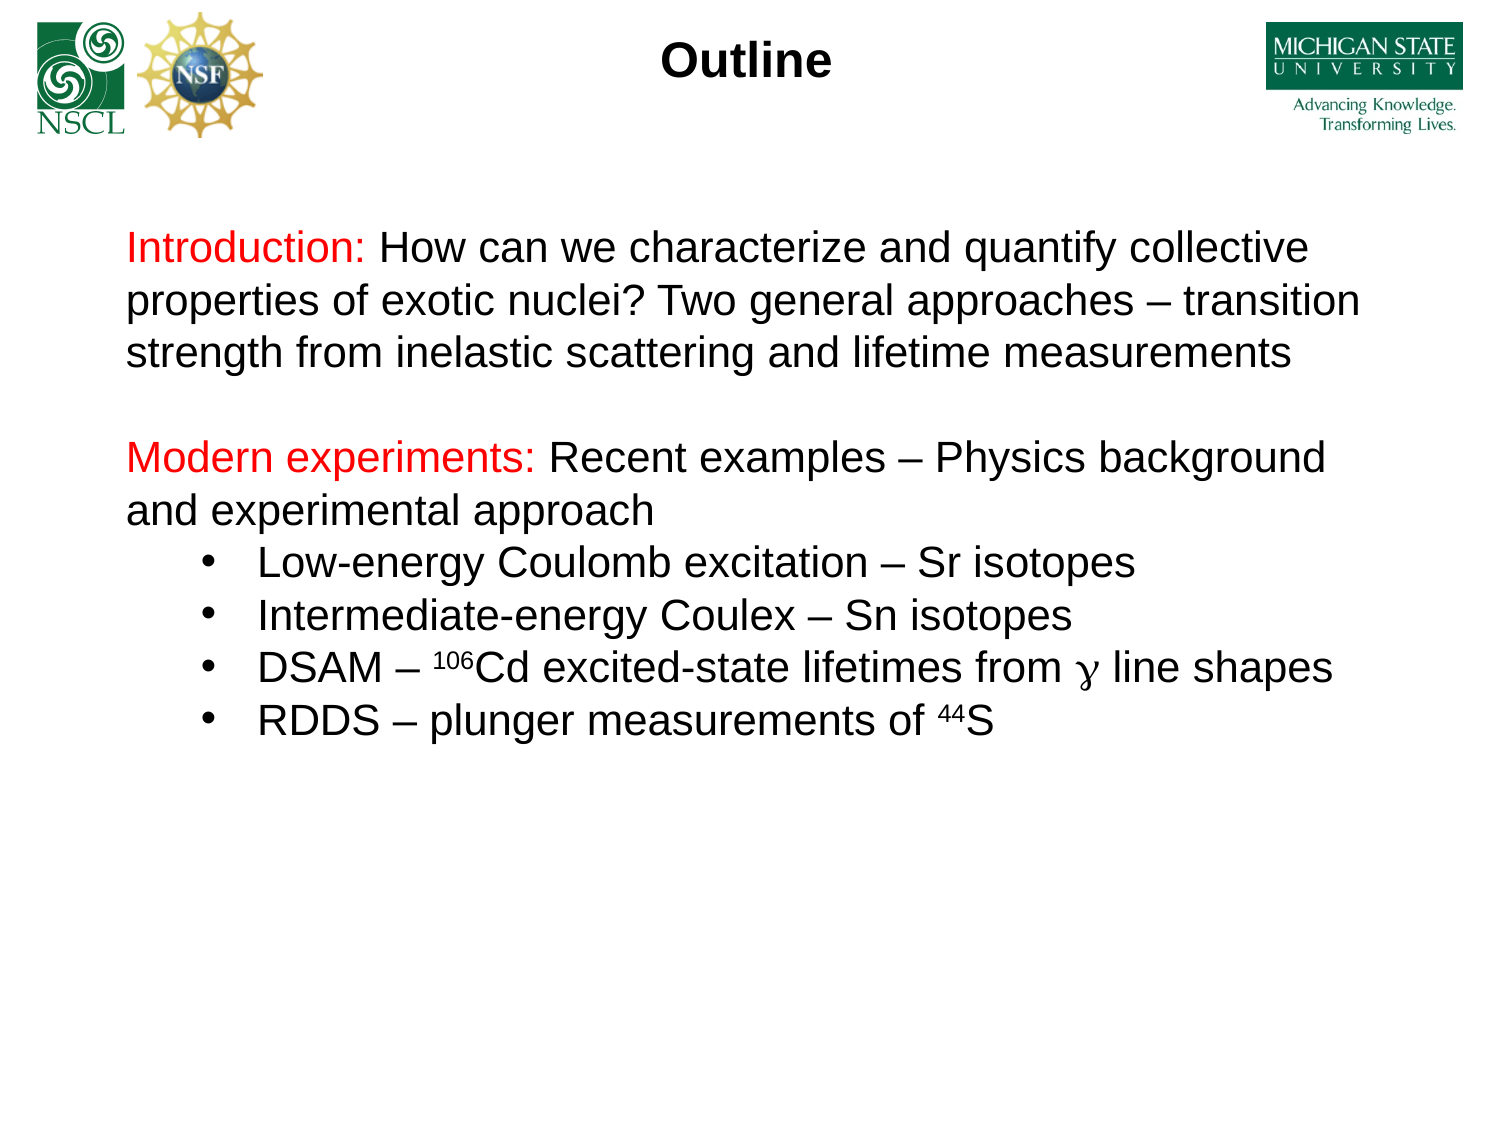

Outline
Introduction: How can we characterize and quantify collective properties of exotic nuclei? Two general approaches – transition strength from inelastic scattering and lifetime measurements

Modern experiments: Recent examples – Physics background and experimental approach
Low-energy Coulomb excitation – Sr isotopes
Intermediate-energy Coulex – Sn isotopes
DSAM – 106Cd excited-state lifetimes from γ line shapes
RDDS – plunger measurements of 44S